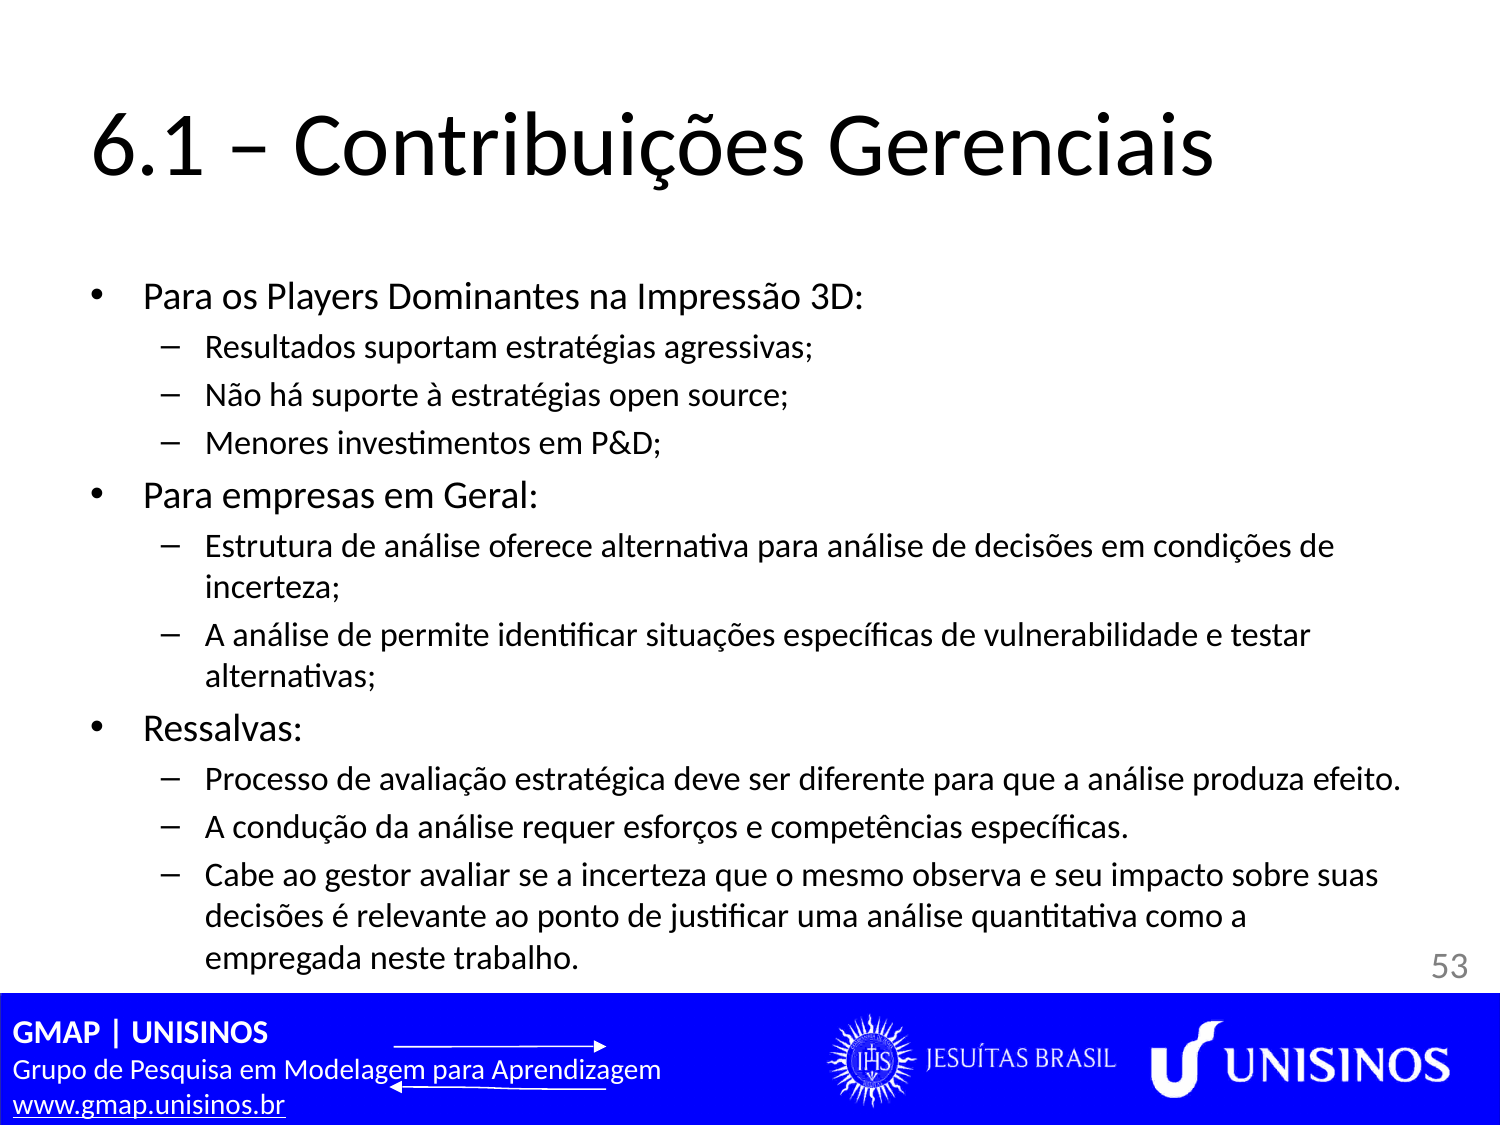

# 6.1 – Contribuições Gerenciais
Para os Players Dominantes na Impressão 3D:
Resultados suportam estratégias agressivas;
Não há suporte à estratégias open source;
Menores investimentos em P&D;
Para empresas em Geral:
Estrutura de análise oferece alternativa para análise de decisões em condições de incerteza;
A análise de permite identificar situações específicas de vulnerabilidade e testar alternativas;
Ressalvas:
Processo de avaliação estratégica deve ser diferente para que a análise produza efeito.
A condução da análise requer esforços e competências específicas.
Cabe ao gestor avaliar se a incerteza que o mesmo observa e seu impacto sobre suas decisões é relevante ao ponto de justificar uma análise quantitativa como a empregada neste trabalho.